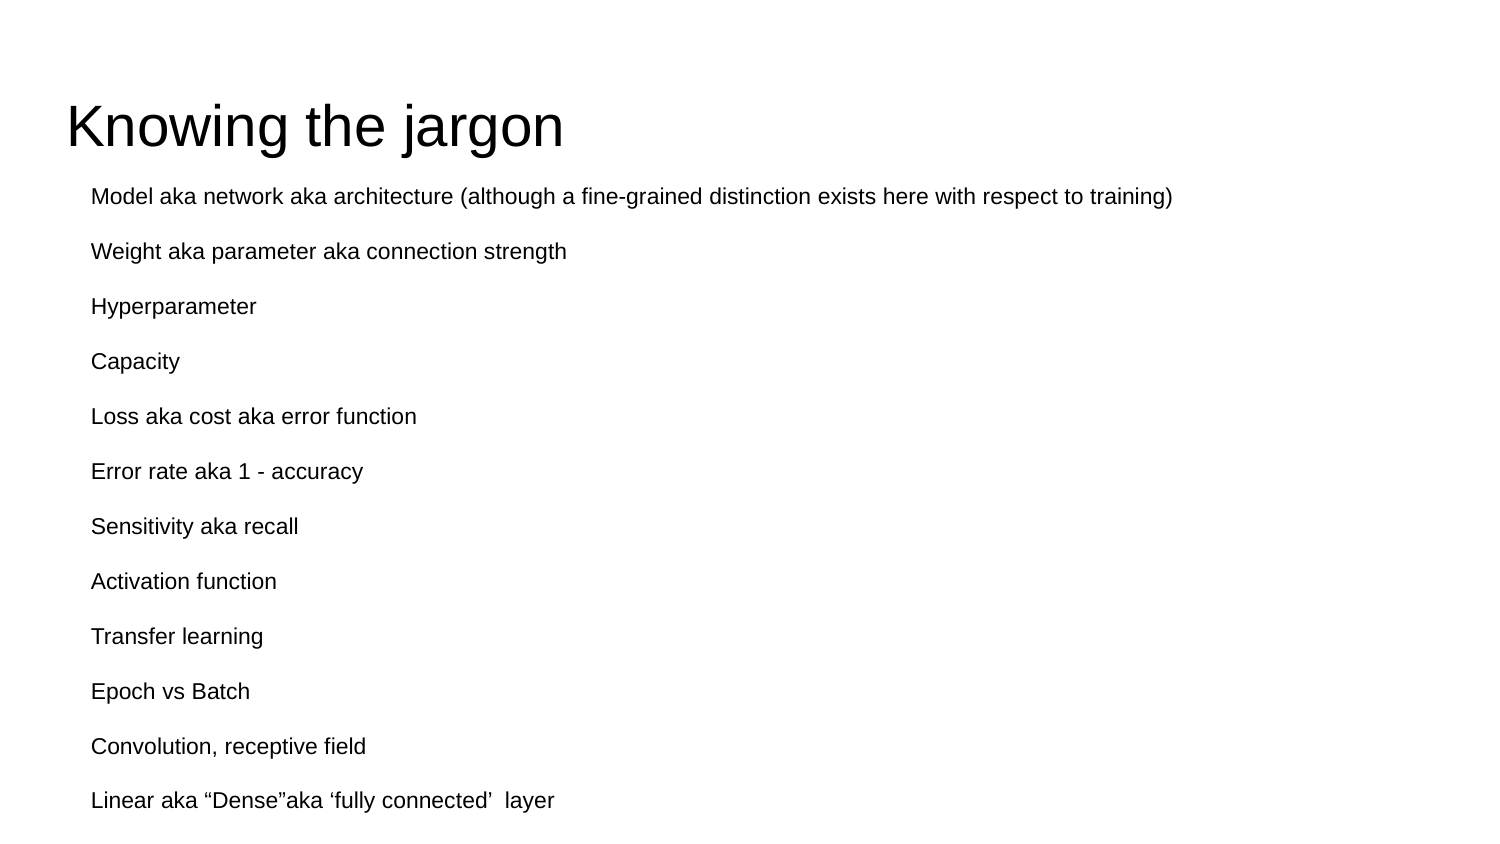

# Knowing the jargon
Model aka network aka architecture (although a fine-grained distinction exists here with respect to training)

Weight aka parameter aka connection strength

Hyperparameter

Capacity

Loss aka cost aka error function

Error rate aka 1 - accuracy

Sensitivity aka recall

Activation function

Transfer learning

Epoch vs Batch

Convolution, receptive field

Linear aka “Dense”aka ‘fully connected’  layer